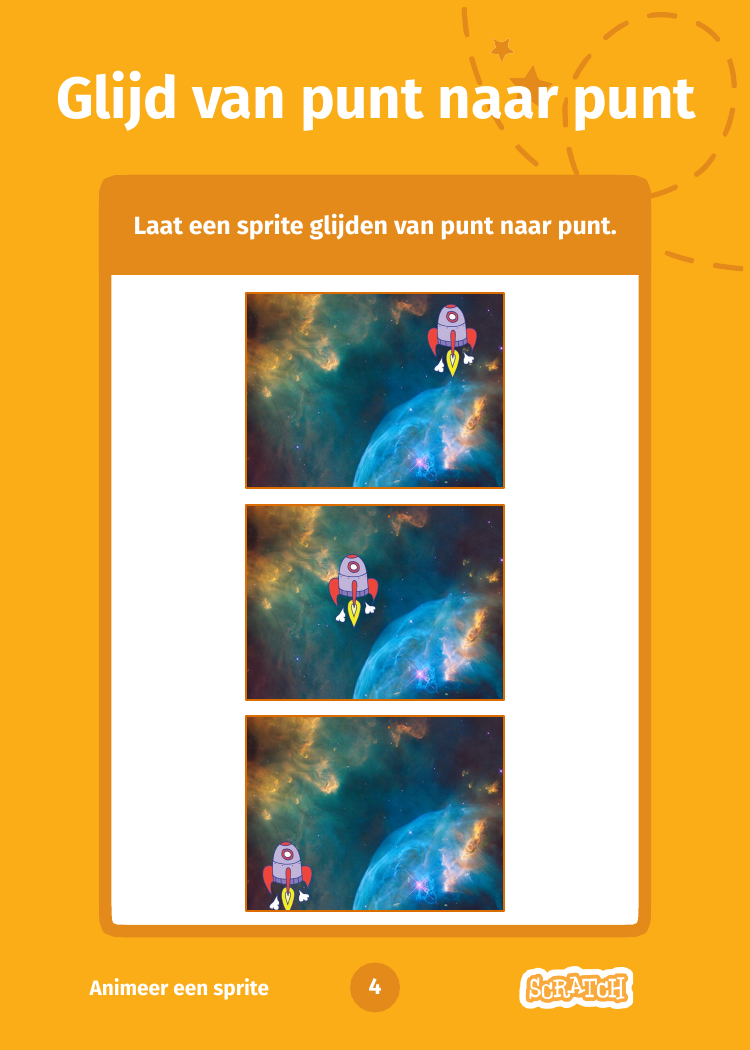

# Glijd van punt naar punt

Laat een sprite glijden van punt naar punt.

4
Animeer een sprite
DancDancee  PParty!arty!